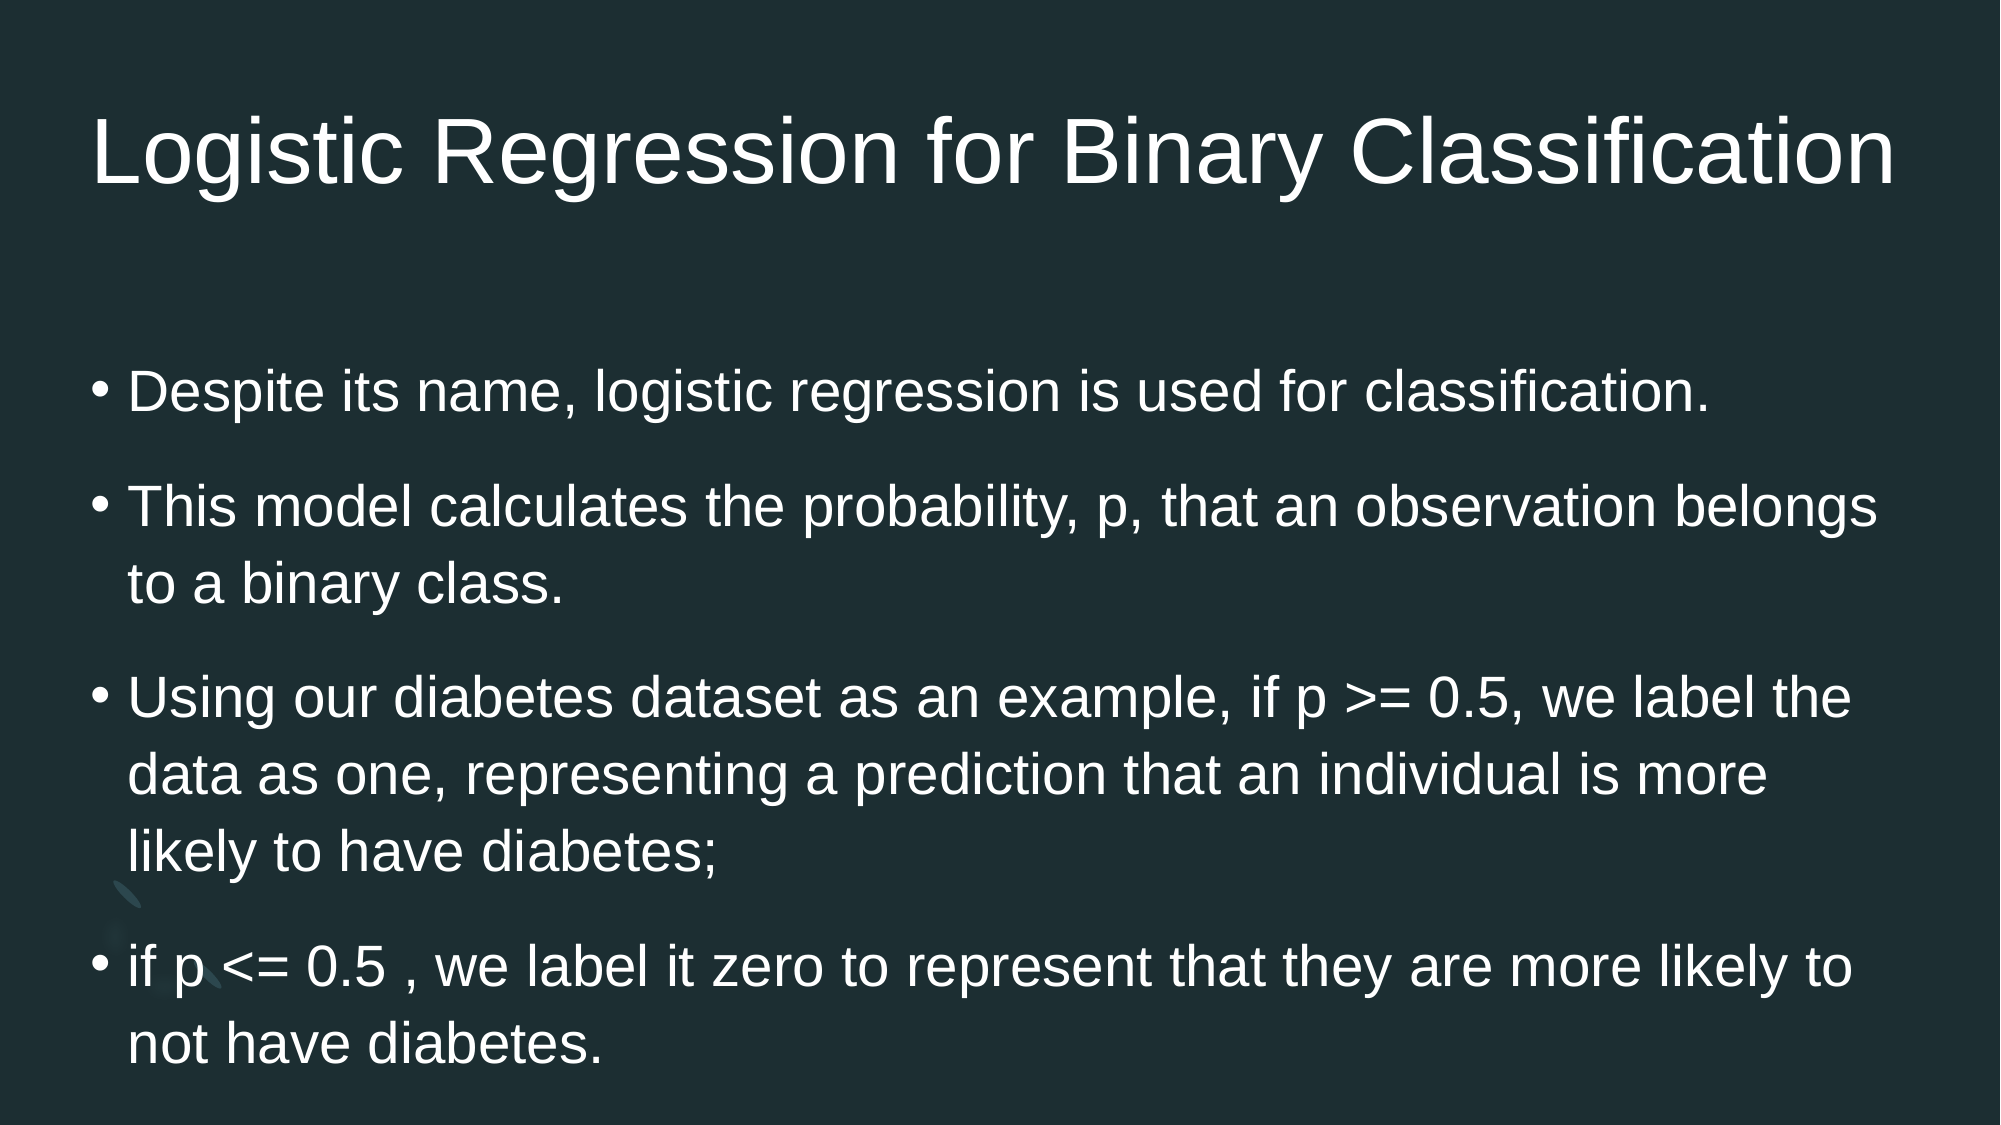

# Logistic Regression for Binary Classification
Despite its name, logistic regression is used for classification.
This model calculates the probability, p, that an observation belongs to a binary class.
Using our diabetes dataset as an example, if p >= 0.5, we label the data as one, representing a prediction that an individual is more likely to have diabetes;
if p <= 0.5 , we label it zero to represent that they are more likely to not have diabetes.